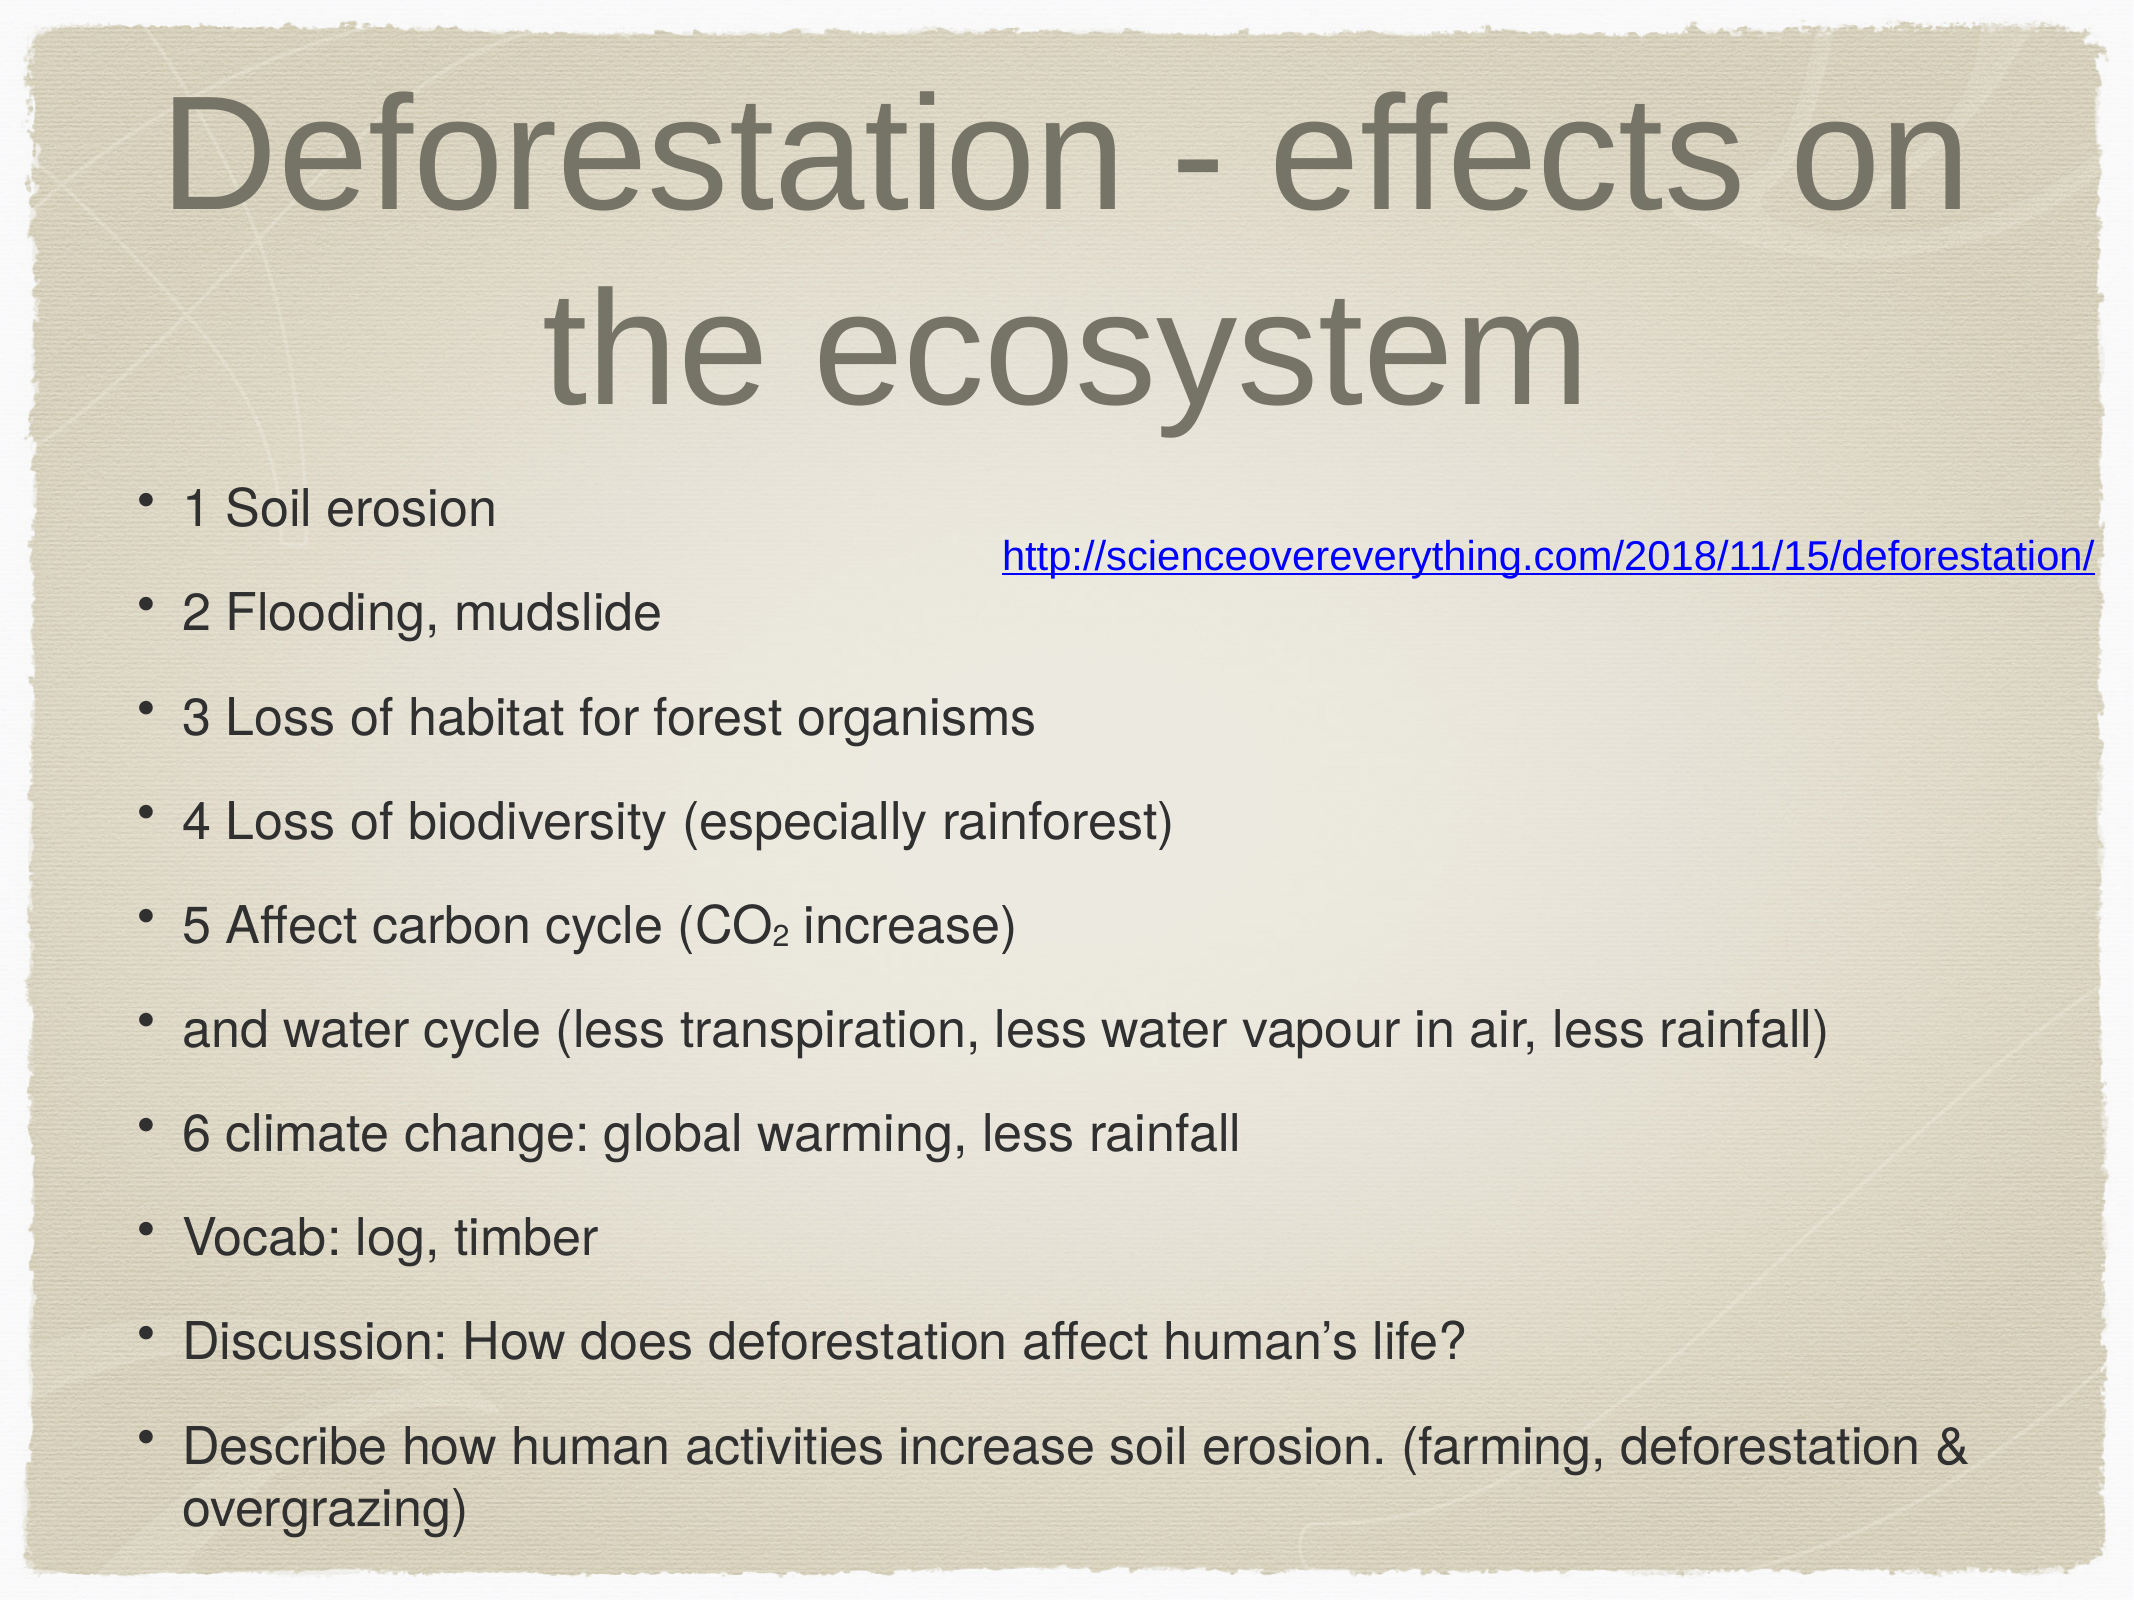

# Deforestation - effects on the ecosystem
1 Soil erosion
2 Flooding, mudslide
3 Loss of habitat for forest organisms
4 Loss of biodiversity (especially rainforest)
5 Affect carbon cycle (CO2 increase)
and water cycle (less transpiration, less water vapour in air, less rainfall)
6 climate change: global warming, less rainfall
Vocab: log, timber
Discussion: How does deforestation affect human’s life?
Describe how human activities increase soil erosion. (farming, deforestation & overgrazing)
http://scienceovereverything.com/2018/11/15/deforestation/